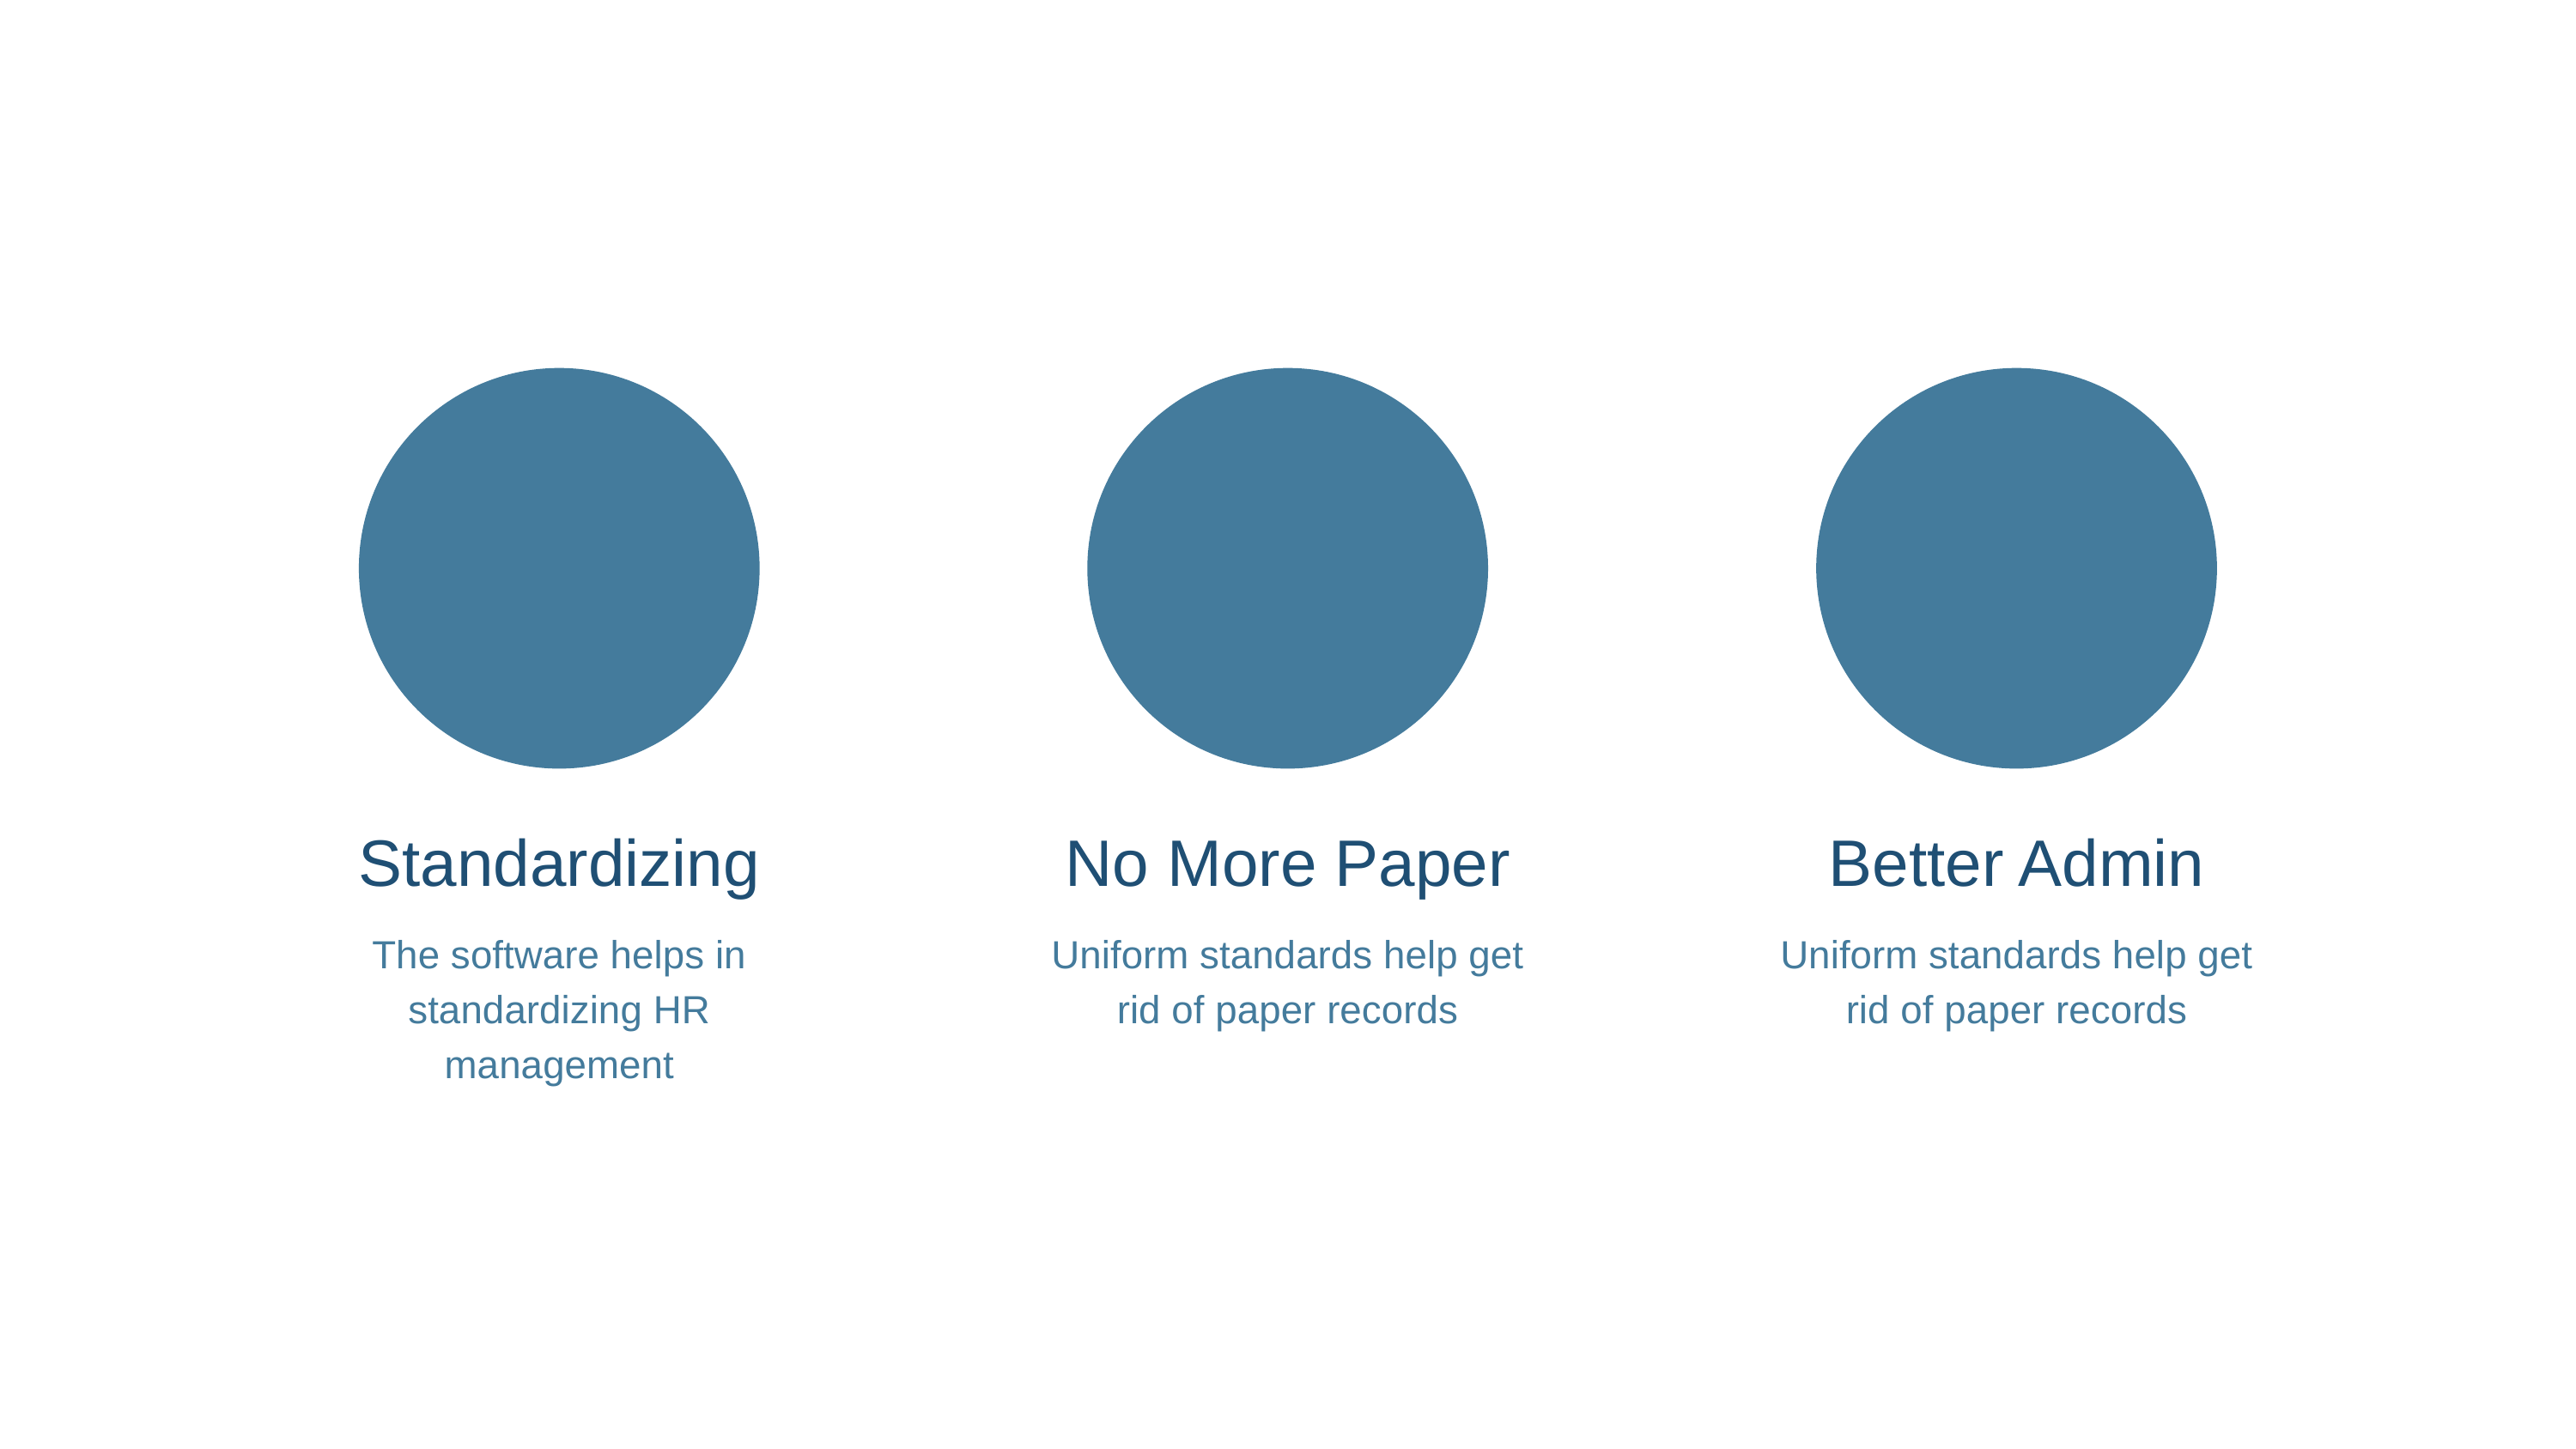

Standardizing
No More Paper
Better Admin
The software helps in standardizing HR management
Uniform standards help get rid of paper records
Uniform standards help get rid of paper records